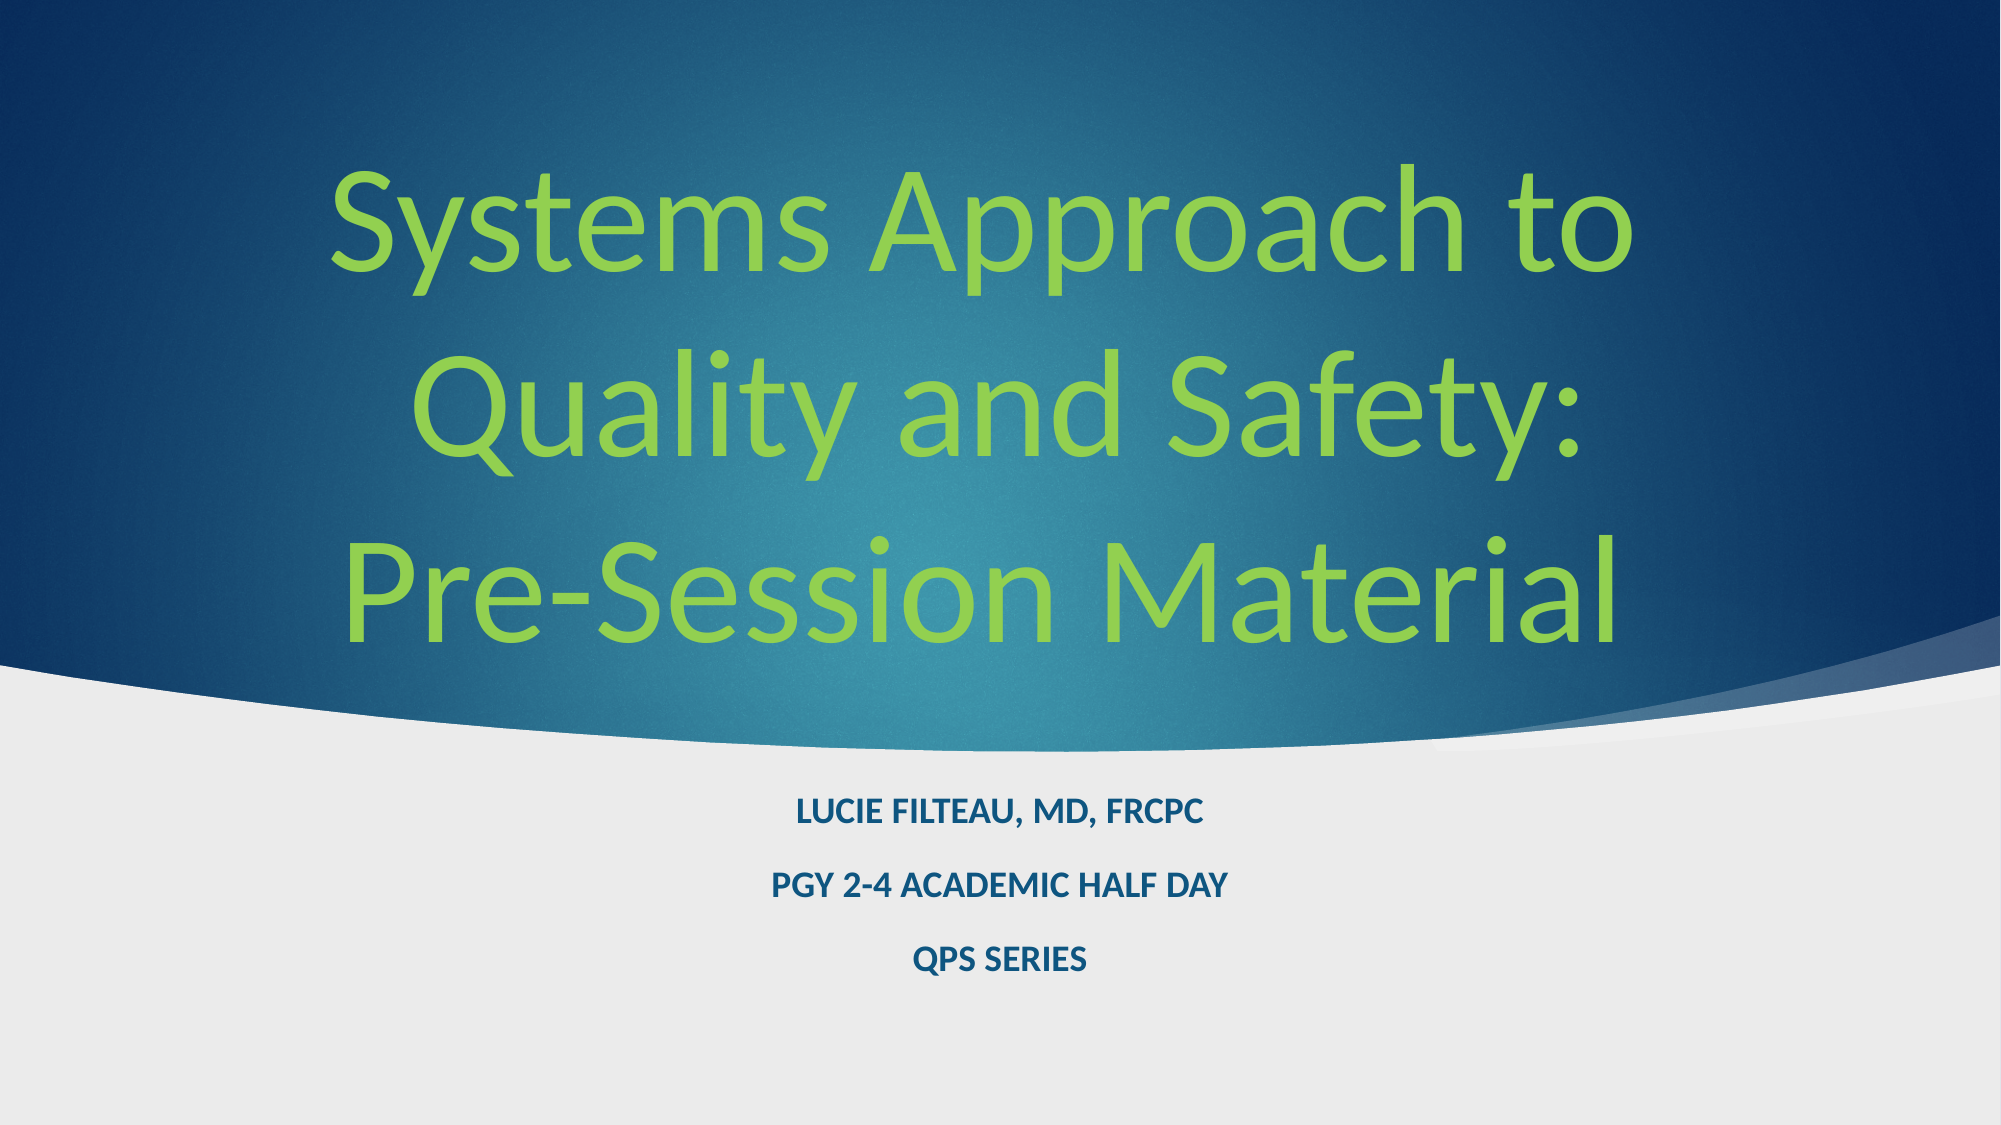

# Systems Approach to Quality and Safety: Pre-Session Material

Lucie Filteau, MD, FRCPC
PGY 2-4 Academic Half Day
QPS Series